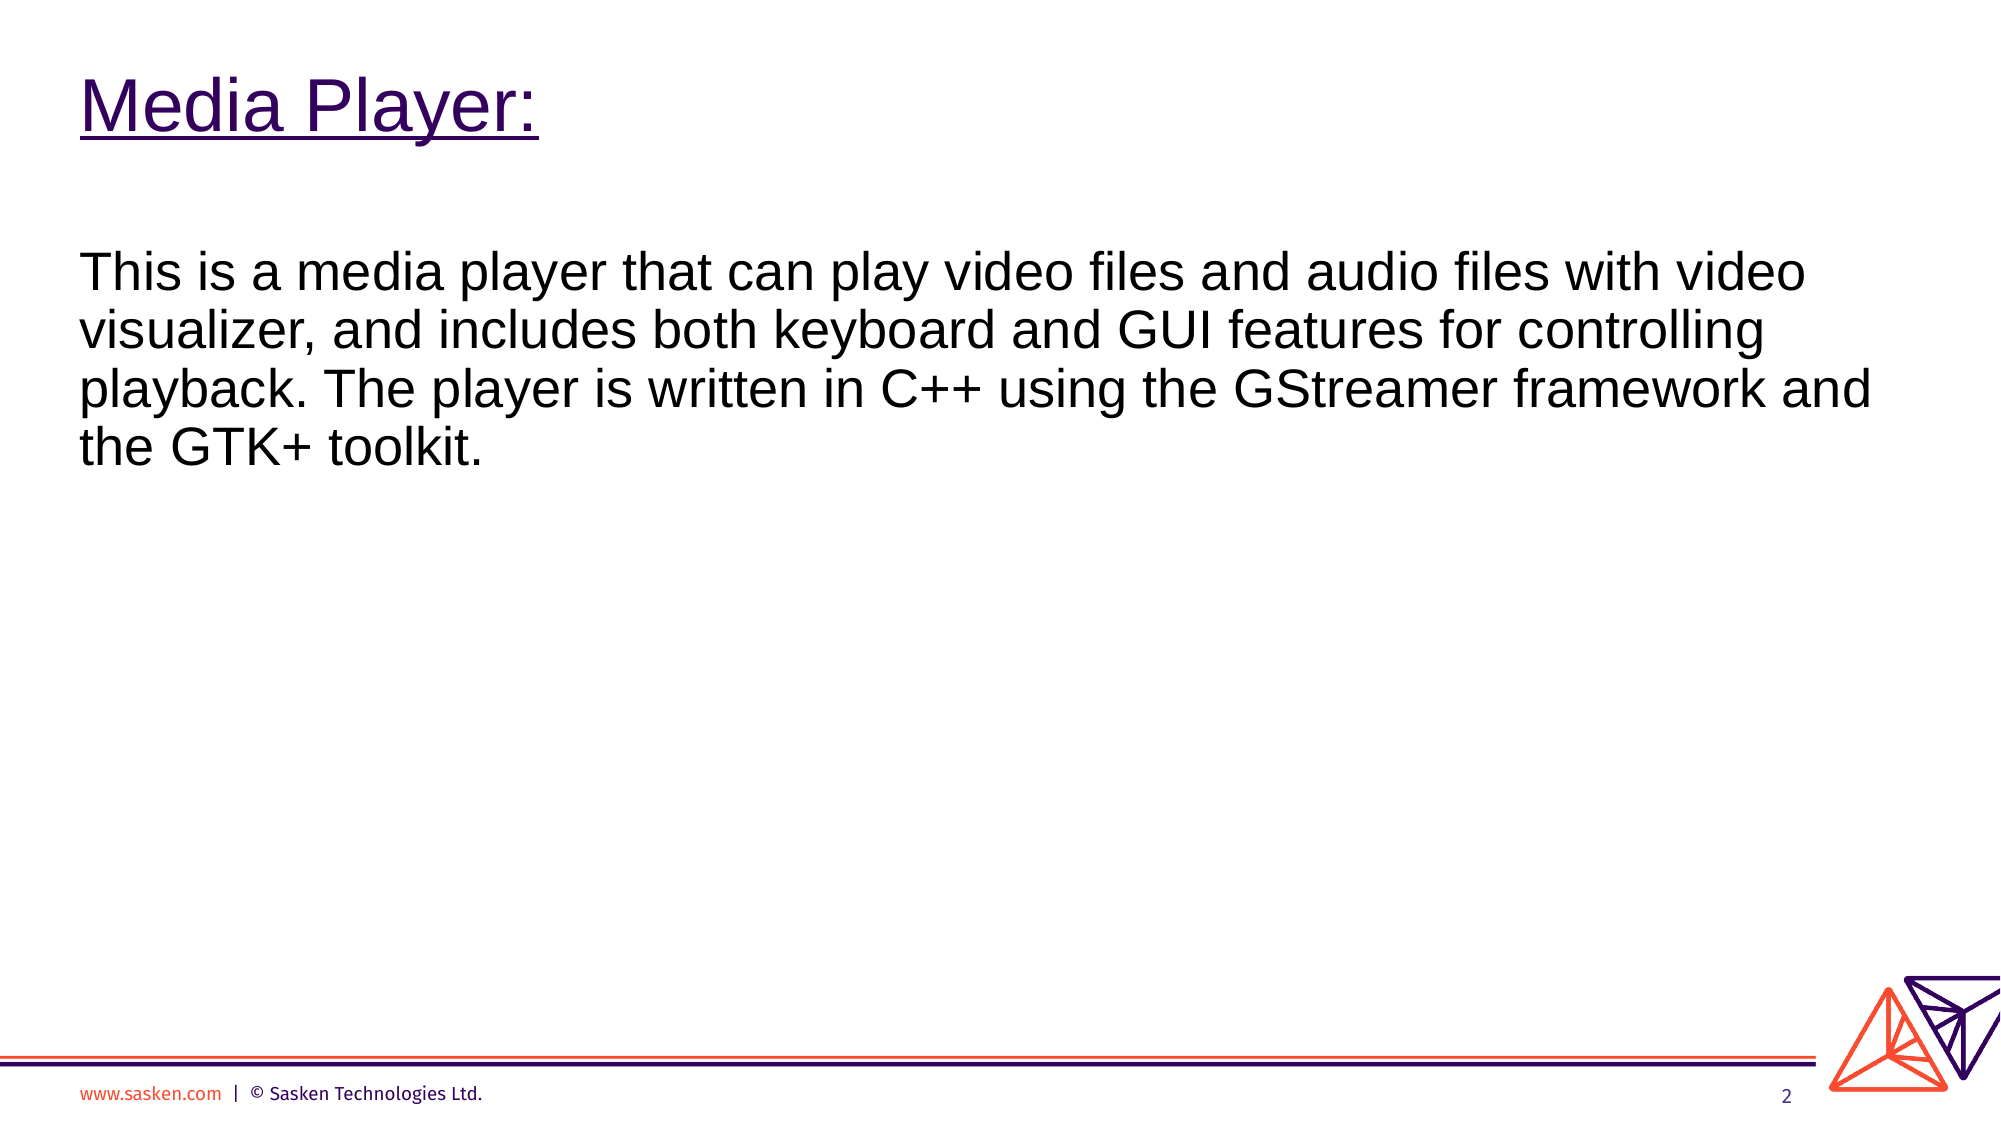

Media Player:
This is a media player that can play video files and audio files with video visualizer, and includes both keyboard and GUI features for controlling playback. The player is written in C++ using the GStreamer framework and the GTK+ toolkit.